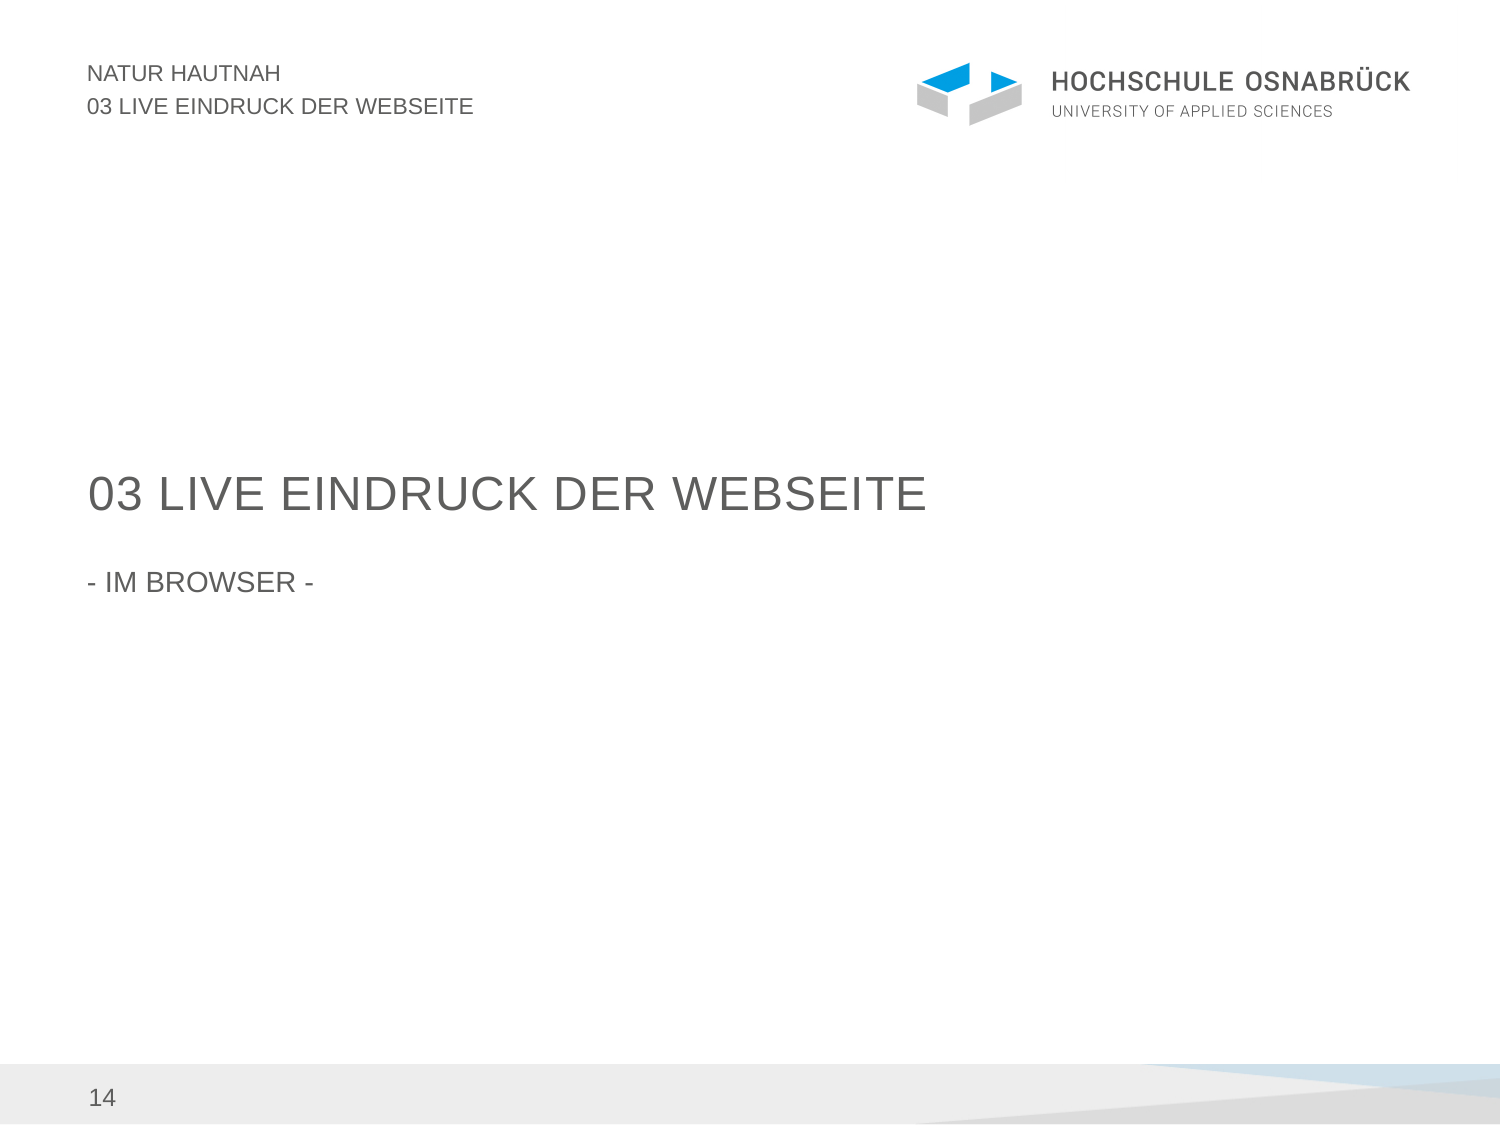

Natur Hautnah
03 Live Eindruck der Webseite
# 03 Live Eindruck der Webseite
- Im Browser -